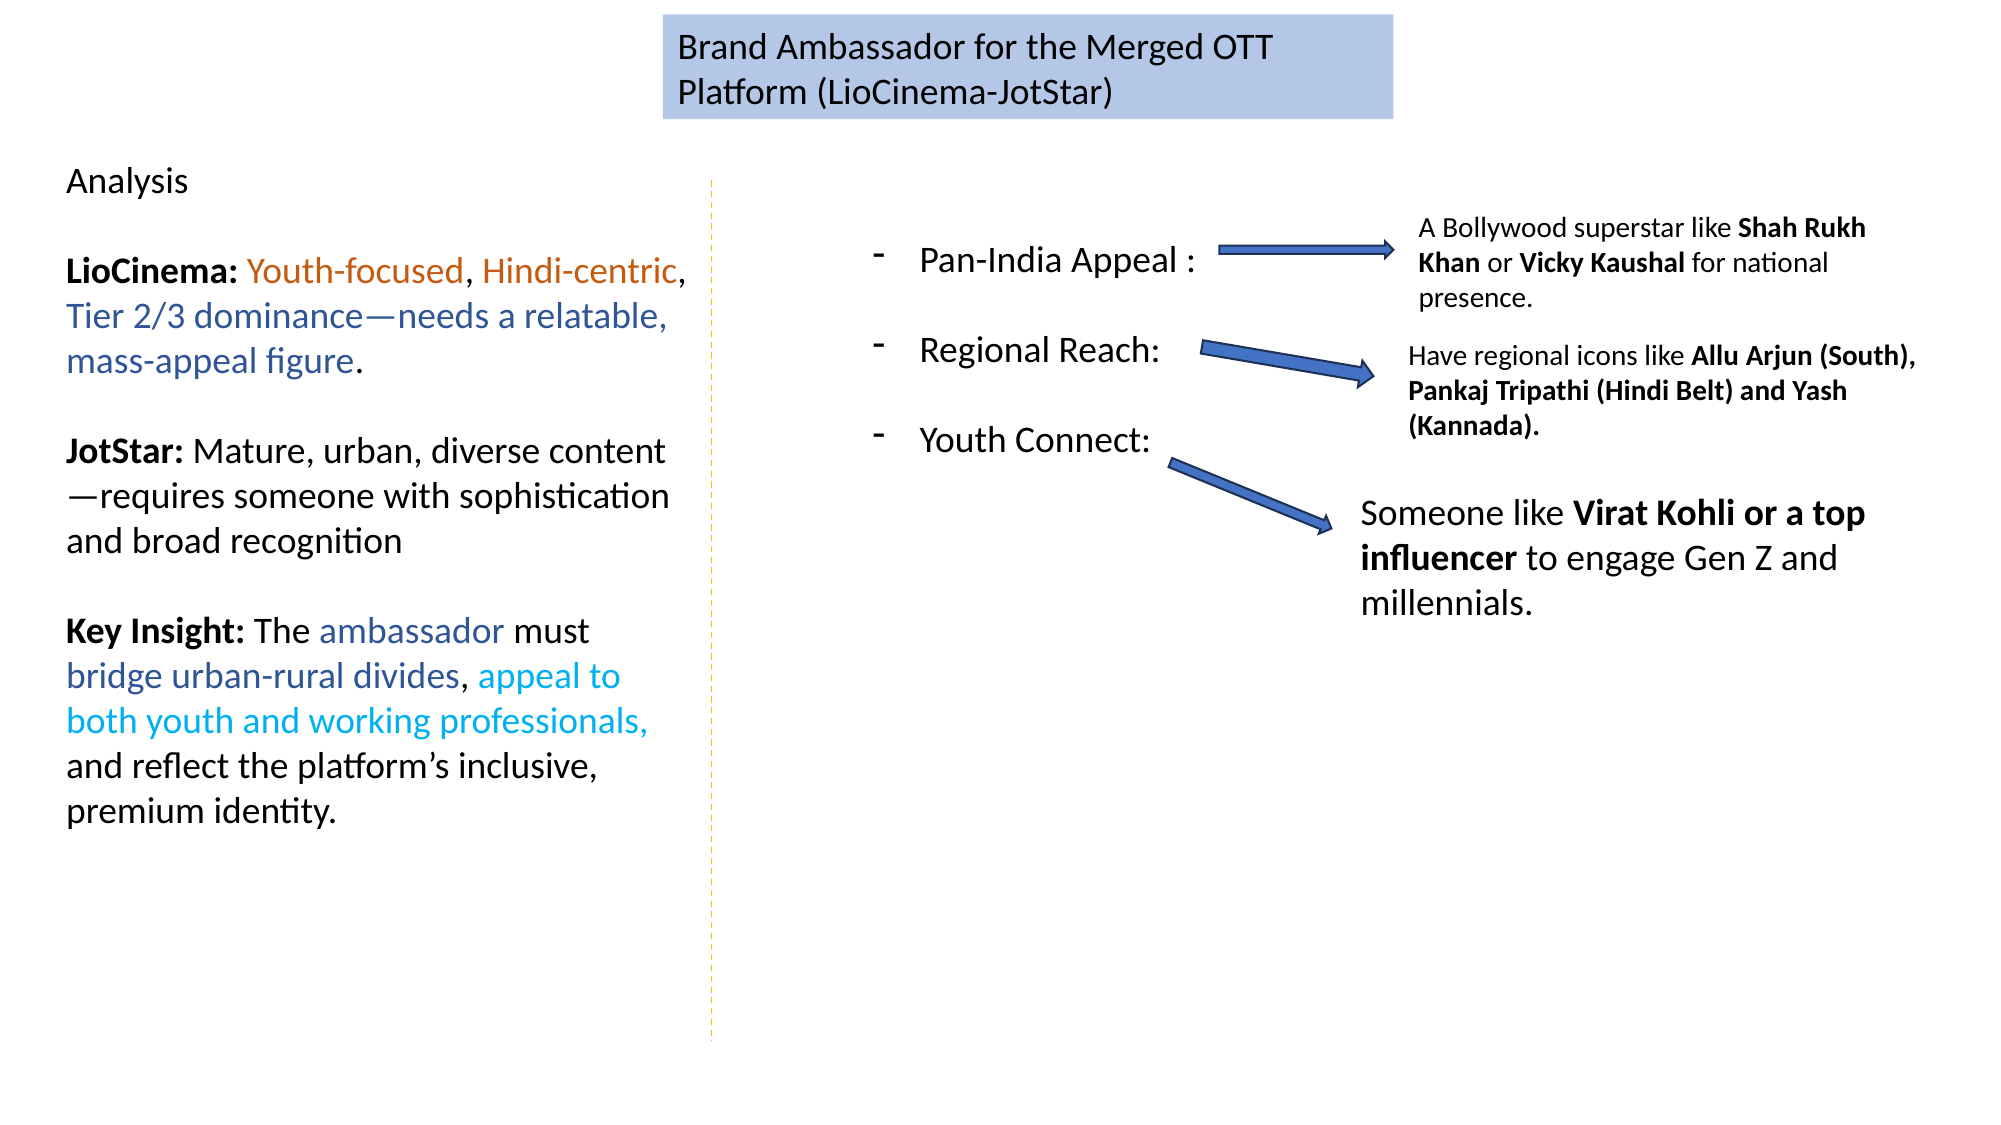

Brand Ambassador for the Merged OTT Platform (LioCinema-JotStar)
Analysis

LioCinema: Youth-focused, Hindi-centric, Tier 2/3 dominance—needs a relatable, mass-appeal figure.

JotStar: Mature, urban, diverse content—requires someone with sophistication and broad recognition

Key Insight: The ambassador must bridge urban-rural divides, appeal to both youth and working professionals, and reflect the platform’s inclusive, premium identity.

A Bollywood superstar like Shah Rukh Khan or Vicky Kaushal for national presence.
Pan-India Appeal :

Regional Reach:

Youth Connect:

Have regional icons like Allu Arjun (South), Pankaj Tripathi (Hindi Belt) and Yash (Kannada).

Someone like Virat Kohli or a top influencer to engage Gen Z and millennials.